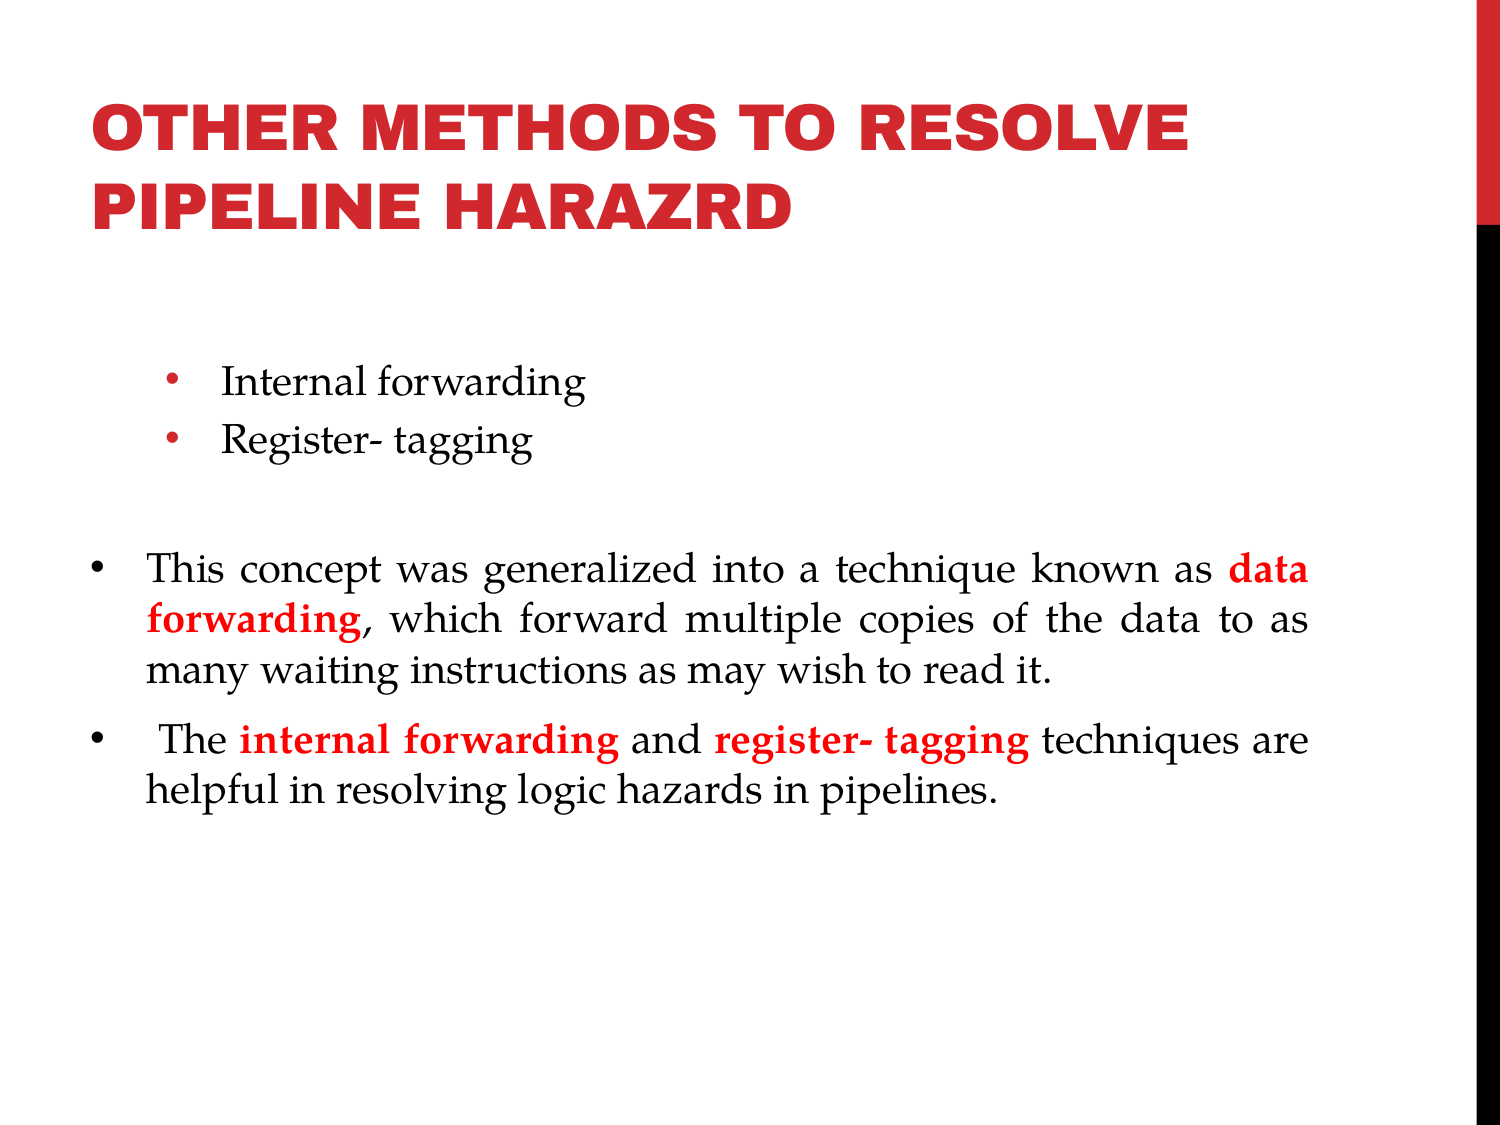

# OTHER METHODS TO RESOLVE PIPELINE HARAZRD

Internal forwarding
Register- tagging

This concept was generalized into a technique known as data forwarding, which forward multiple copies of the data to as many waiting instructions as may wish to read it.
 The internal forwarding and register- tagging techniques are helpful in resolving logic hazards in pipelines.